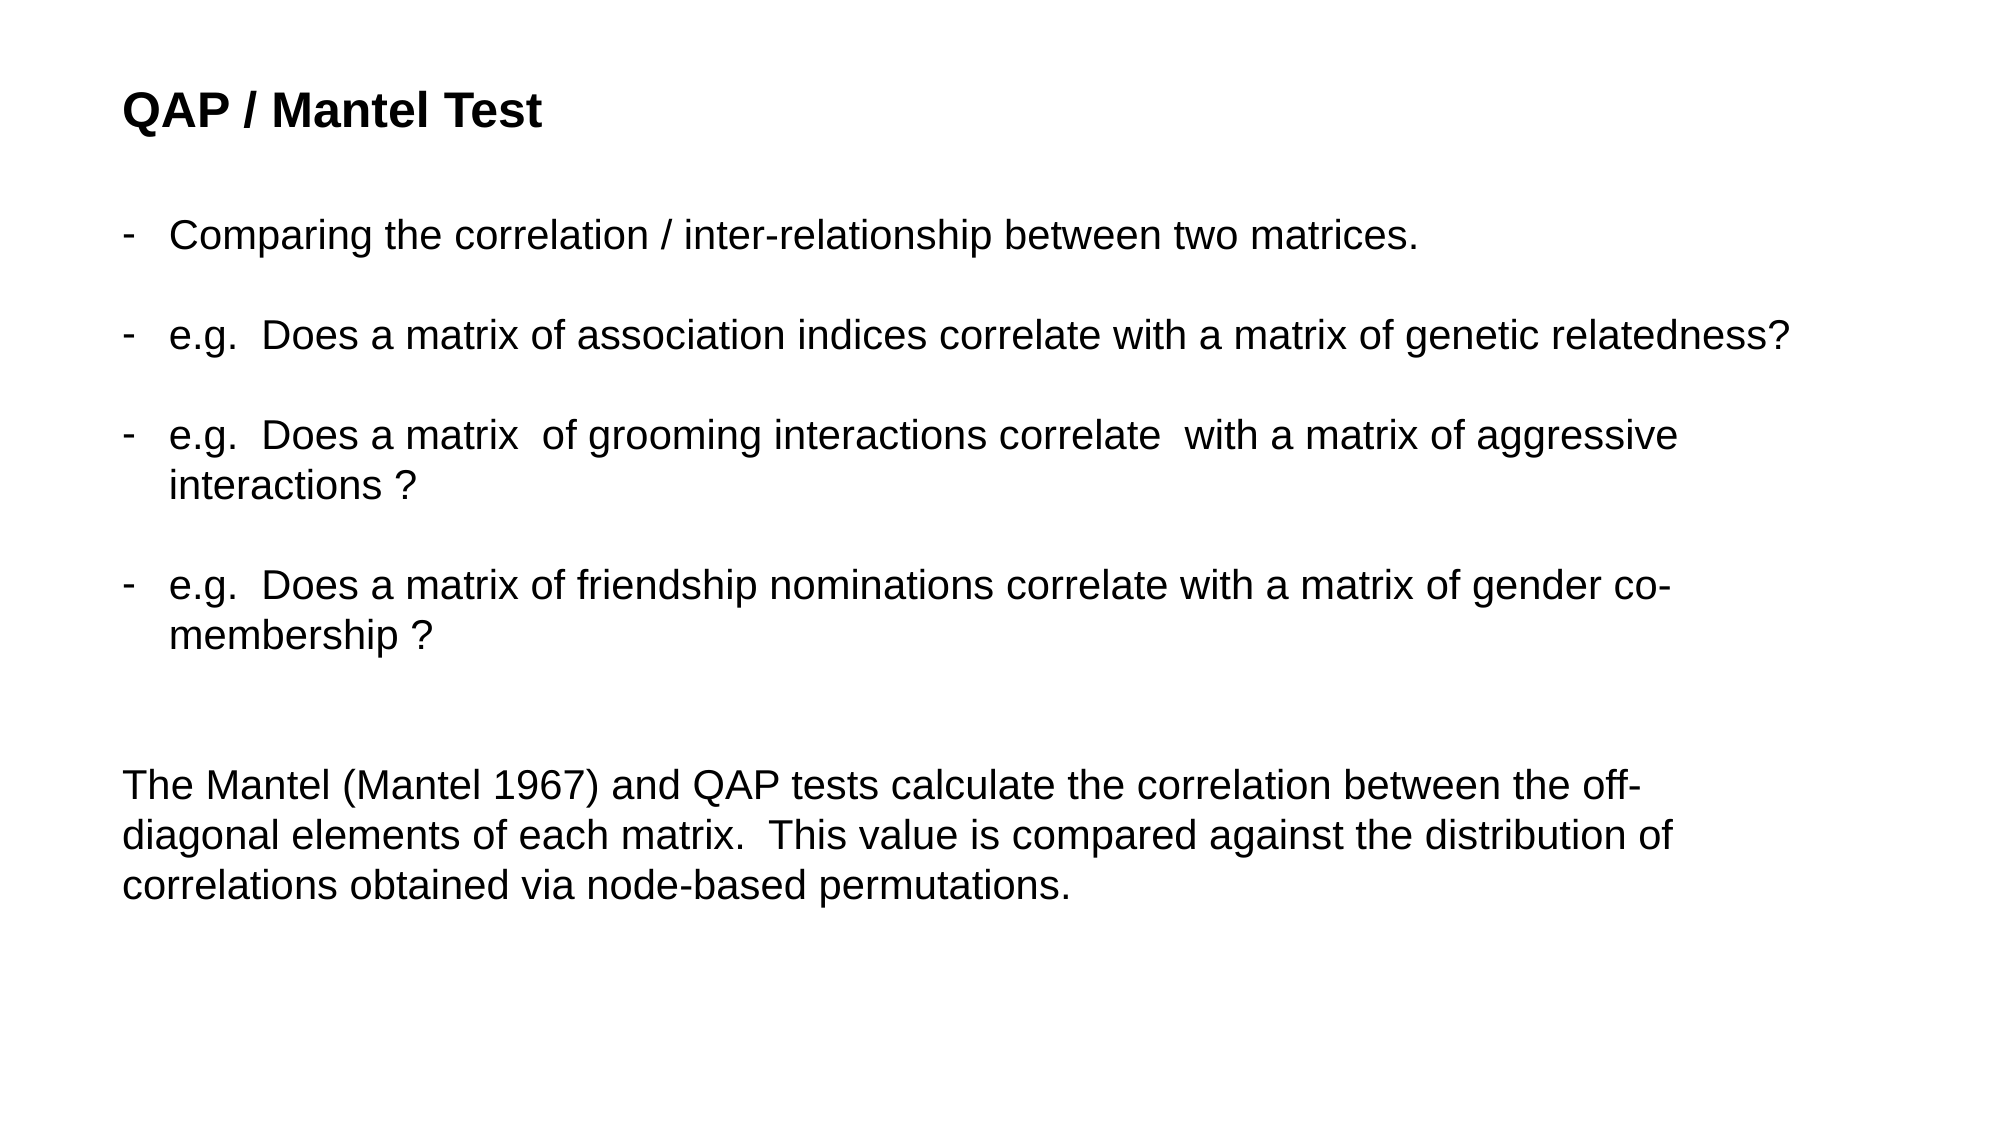

QAP / Mantel Test

Comparing the correlation / inter-relationship between two matrices.

e.g.  Does a matrix of association indices correlate with a matrix of genetic relatedness?

e.g.  Does a matrix  of grooming interactions correlate  with a matrix of aggressive interactions ?

e.g.  Does a matrix of friendship nominations correlate with a matrix of gender co-membership ?

The Mantel (Mantel 1967) and QAP tests calculate the correlation between the off-diagonal elements of each matrix.  This value is compared against the distribution of correlations obtained via node-based permutations.